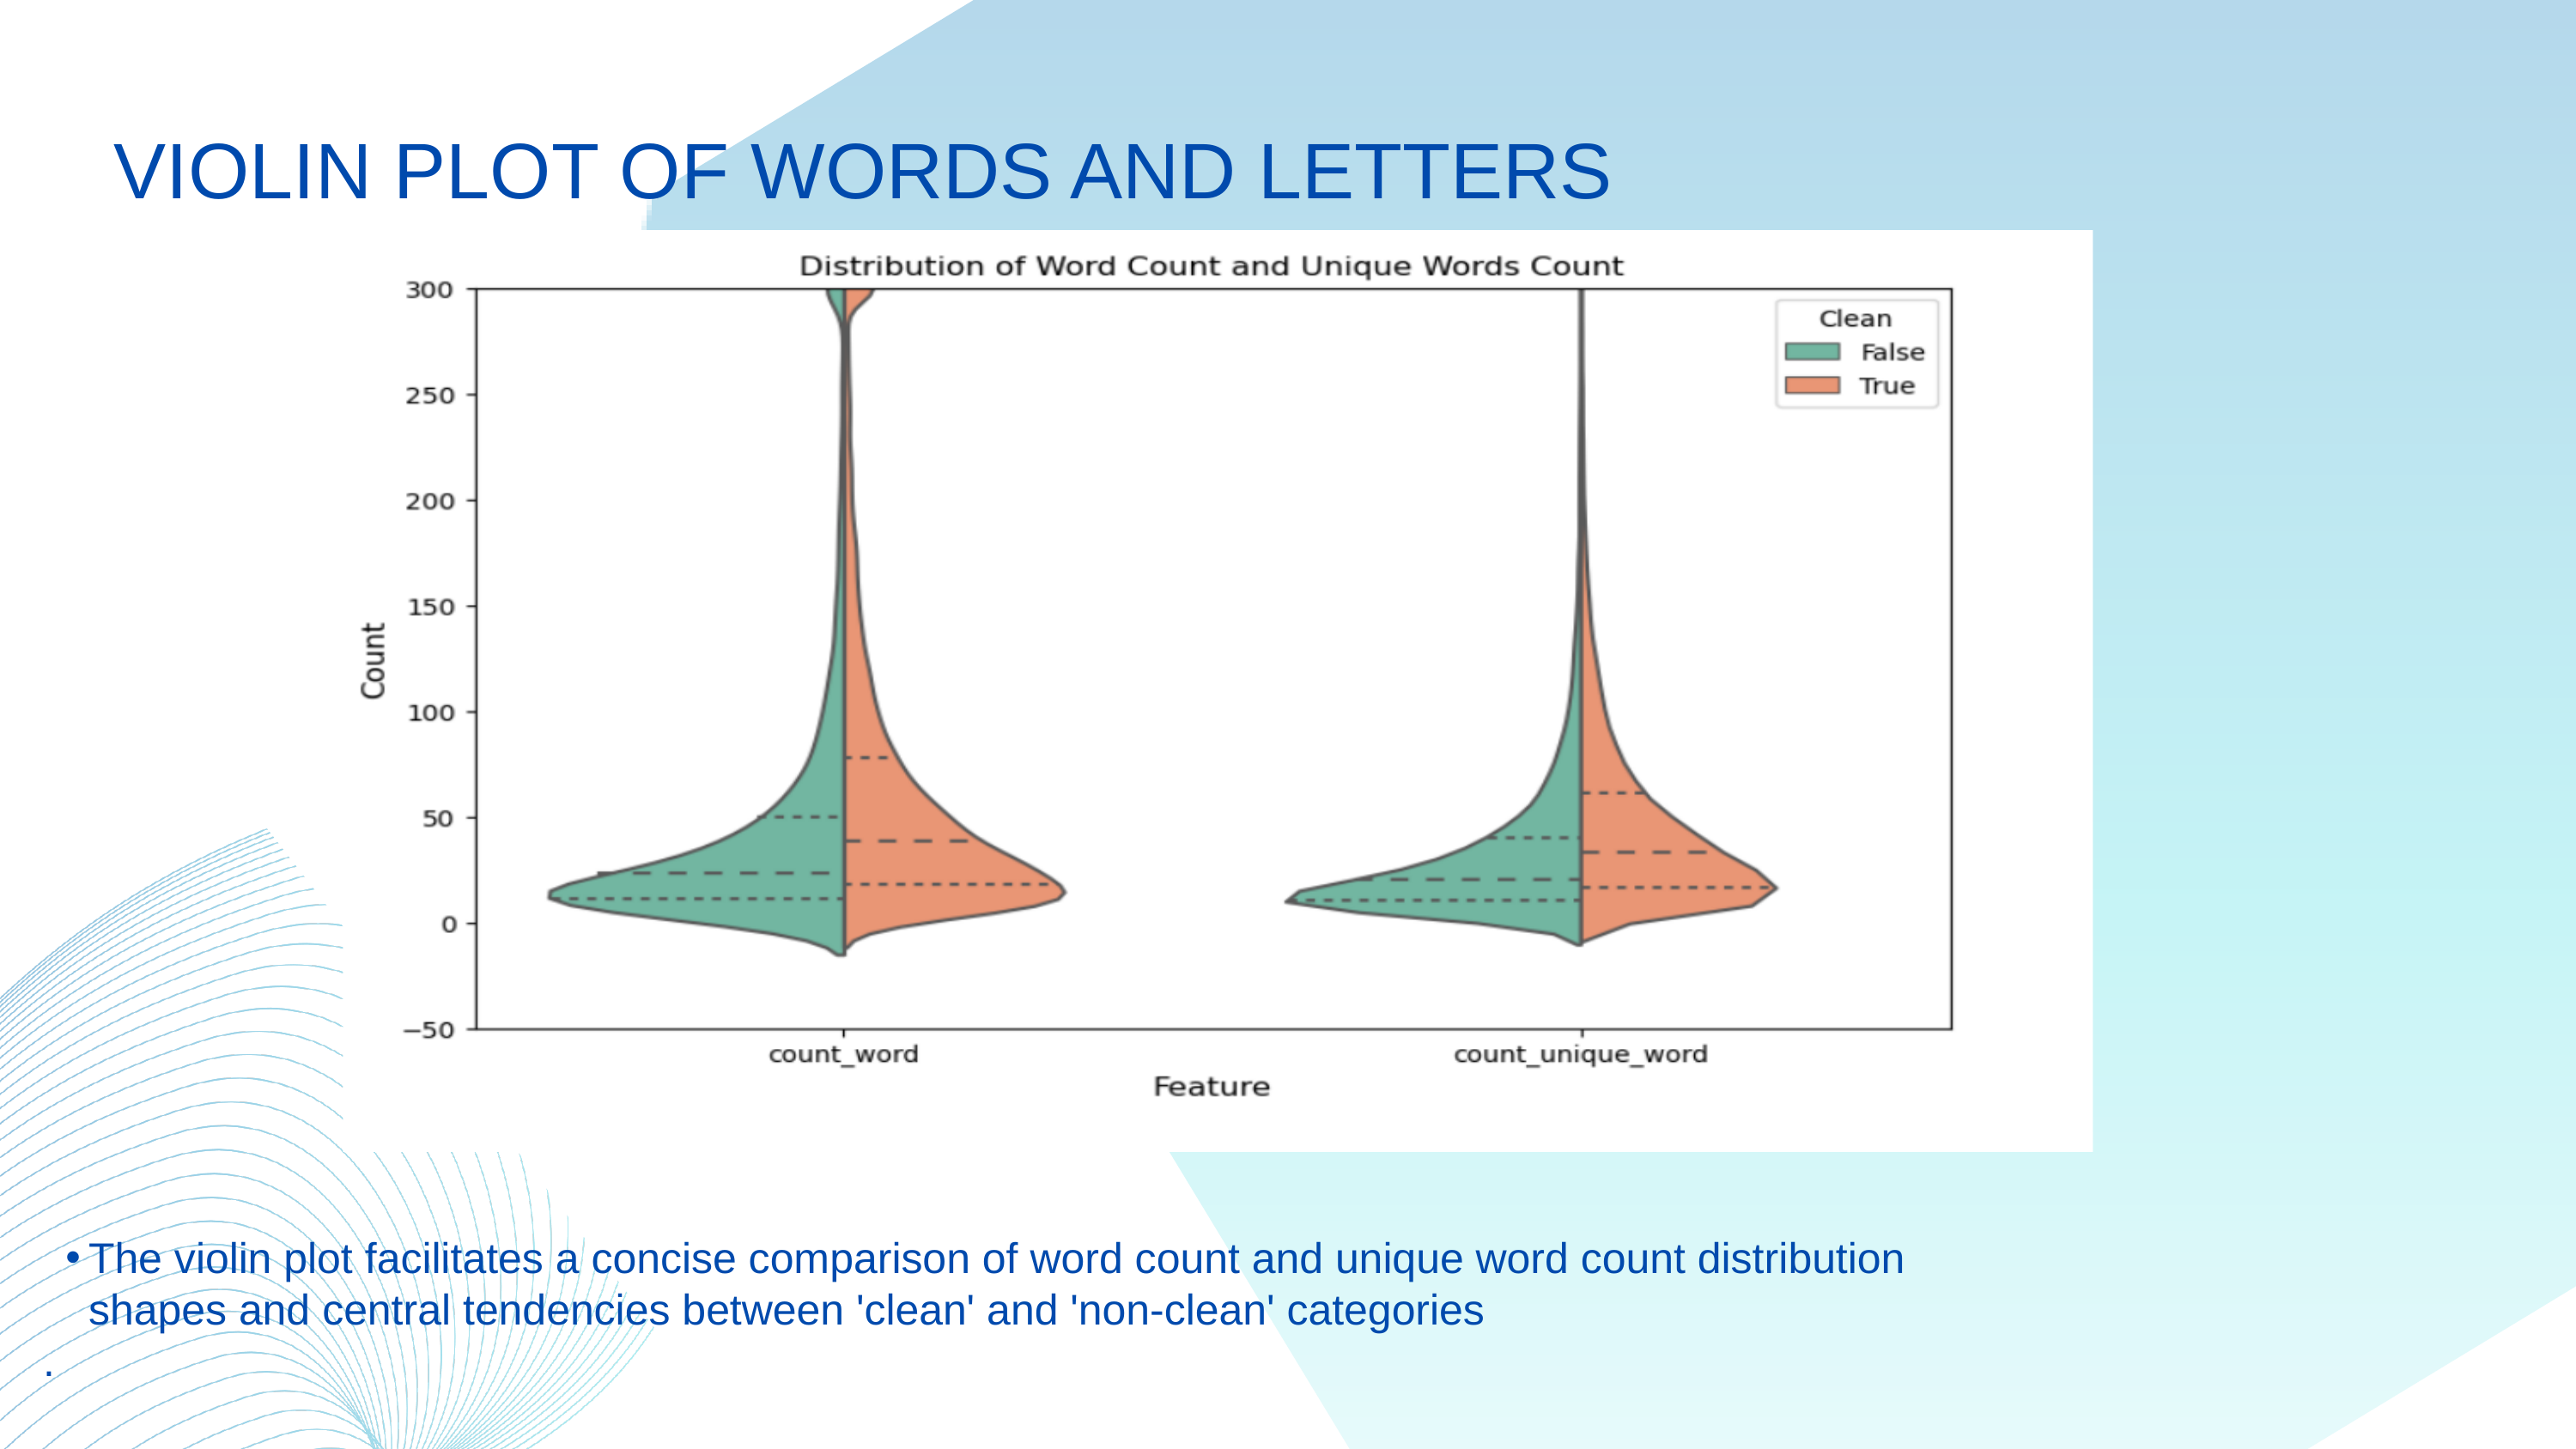

VIOLIN PLOT OF WORDS AND LETTERS

The violin plot facilitates a concise comparison of word count and unique word count distribution shapes and central tendencies between 'clean' and 'non-clean' categories
.